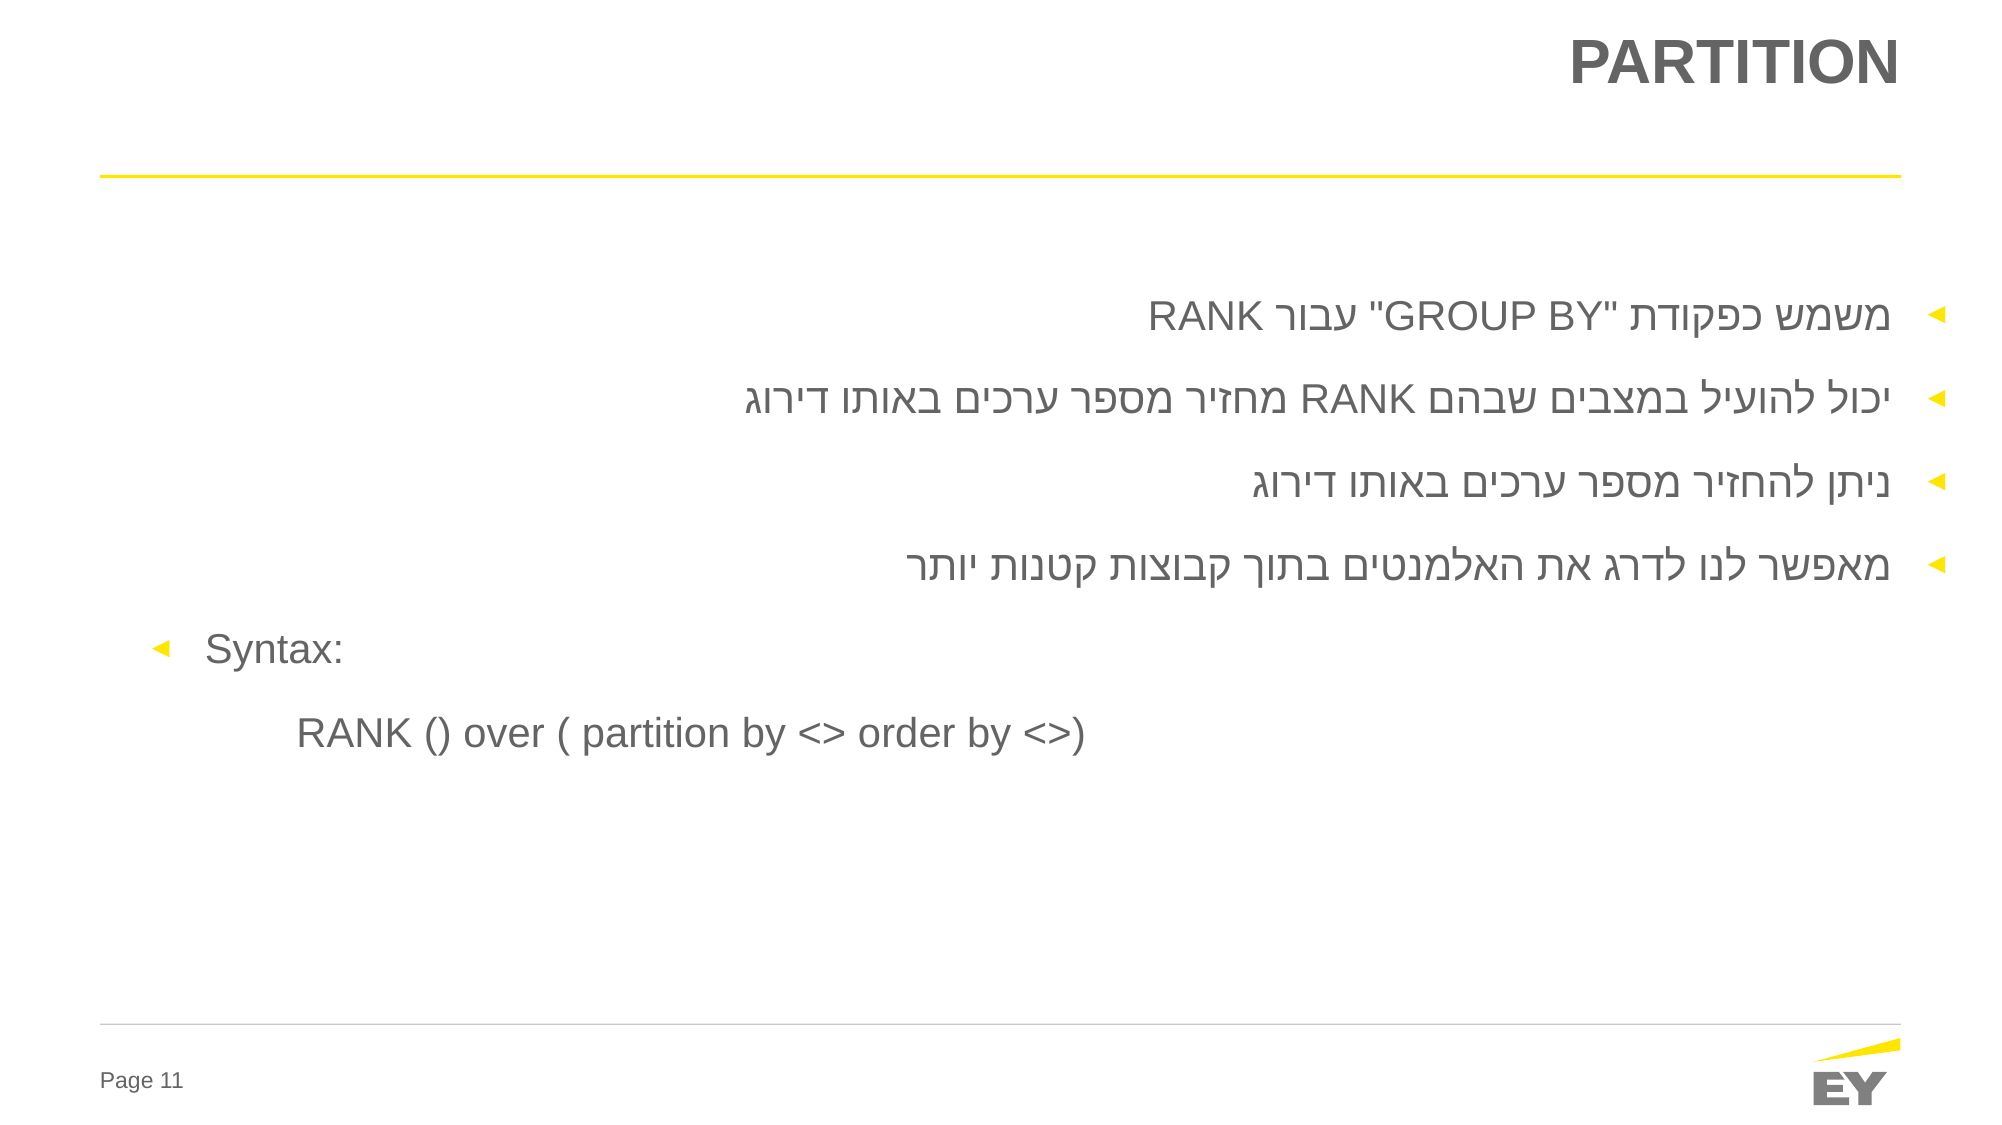

# PARTITION

משמש כפקודת "GROUP BY" עבור RANK
יכול להועיל במצבים שבהם RANK מחזיר מספר ערכים באותו דירוג
ניתן להחזיר מספר ערכים באותו דירוג
מאפשר לנו לדרג את האלמנטים בתוך קבוצות קטנות יותר
Syntax:
	RANK () over ( partition by <> order by <>)